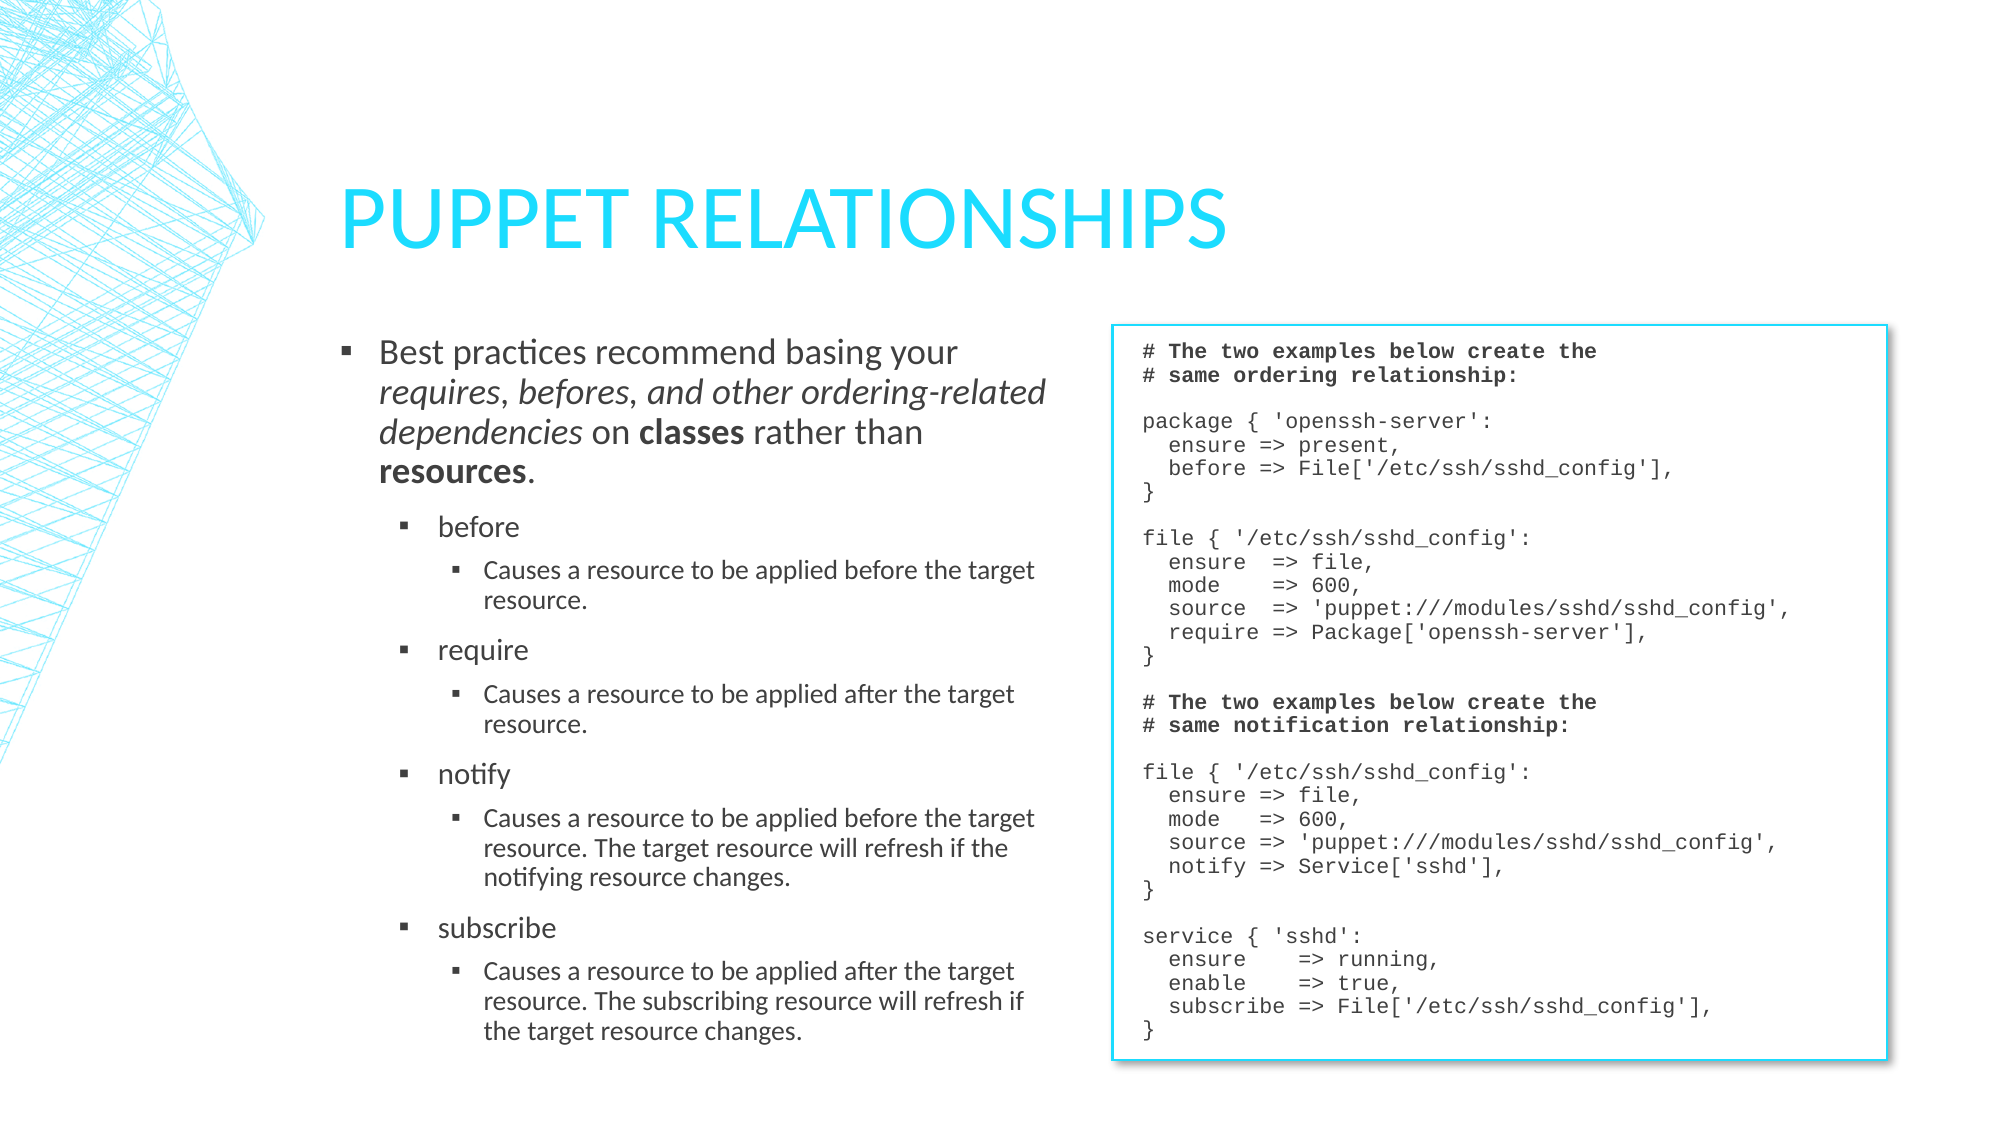

# Puppet Relationships
Best practices recommend basing your requires, befores, and other ordering-related dependencies on classes rather than resources.
before
Causes a resource to be applied before the target resource.
require
Causes a resource to be applied after the target resource.
notify
Causes a resource to be applied before the target resource. The target resource will refresh if the notifying resource changes.
subscribe
Causes a resource to be applied after the target resource. The subscribing resource will refresh if the target resource changes.
# The two examples below create the # same ordering relationship: package { 'openssh-server': ensure => present, before => File['/etc/ssh/sshd_config'], } file { '/etc/ssh/sshd_config': ensure  => file, mode    => 600, source  => 'puppet:///modules/sshd/sshd_config', require => Package['openssh-server'], } # The two examples below create the # same notification relationship: file { '/etc/ssh/sshd_config': ensure => file, mode   => 600, source => 'puppet:///modules/sshd/sshd_config', notify => Service['sshd'], } service { 'sshd': ensure    => running, enable    => true, subscribe => File['/etc/ssh/sshd_config'], }